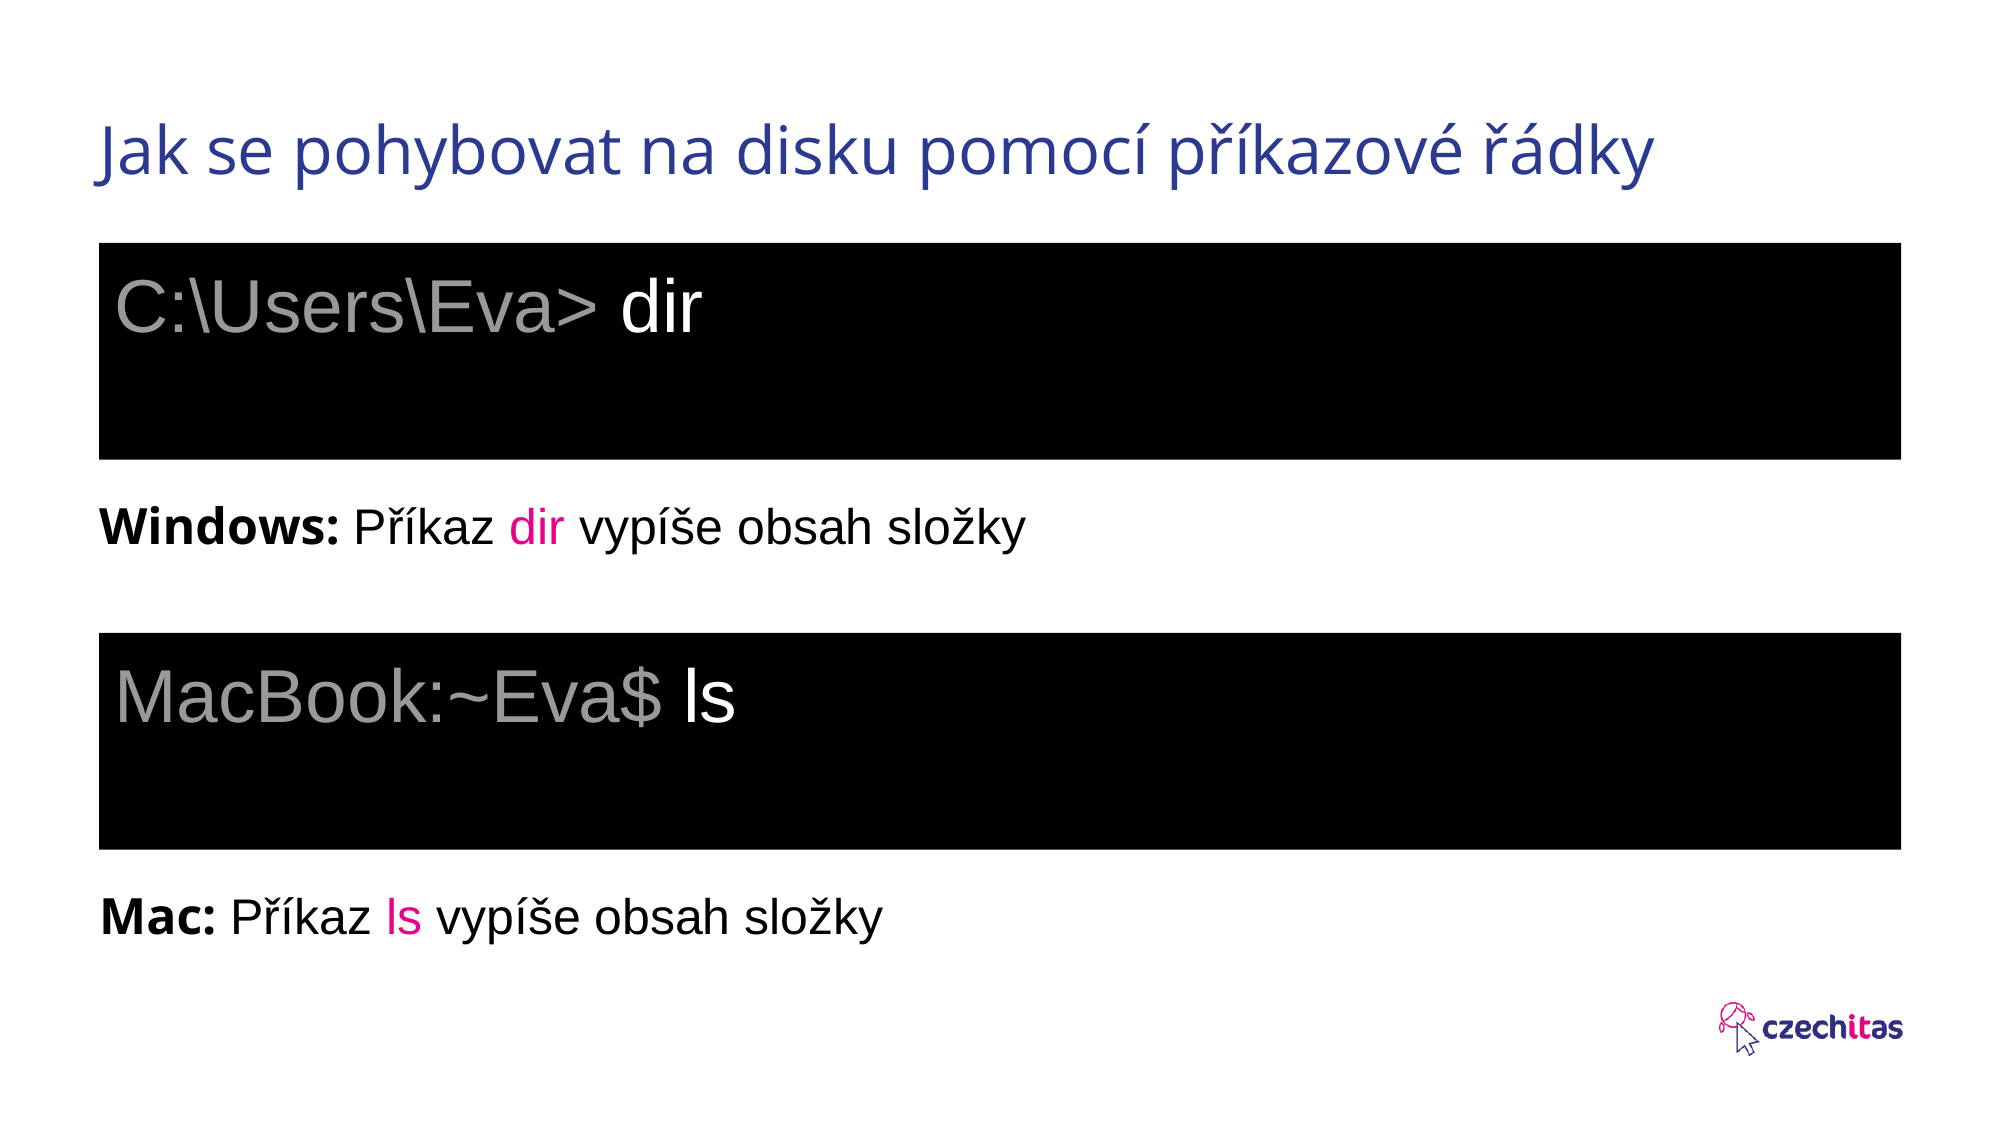

# Jak se pohybovat na disku pomocí příkazové řádky
C:\Users\Eva> dir

Windows: Příkaz dir vypíše obsah složky
MacBook:~Eva$ ls

Mac: Příkaz ls vypíše obsah složky